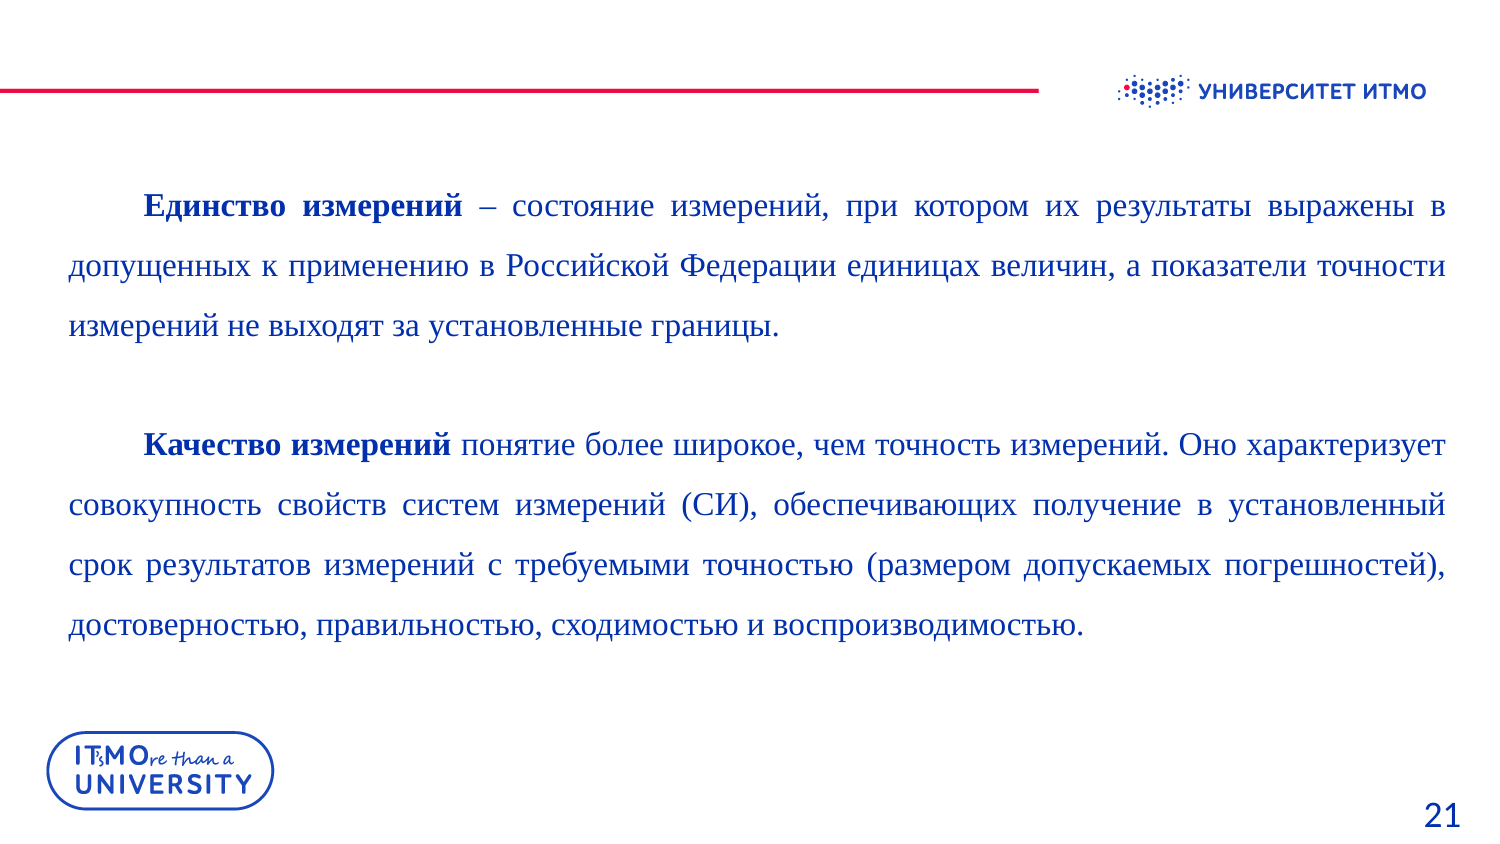

Единство измерений – состояние измерений, при котором их результаты выражены в допущенных к применению в Российской Федерации единицах величин, а показатели точности измерений не выходят за установленные границы.

Качество измерений понятие более широкое, чем точность измерений. Оно характеризует совокупность свойств систем измерений (СИ), обеспечивающих получение в установленный срок результатов измерений с требуемыми точностью (размером допускаемых погрешностей), достоверностью, правильностью, сходимостью и воспроизводимостью.
    21